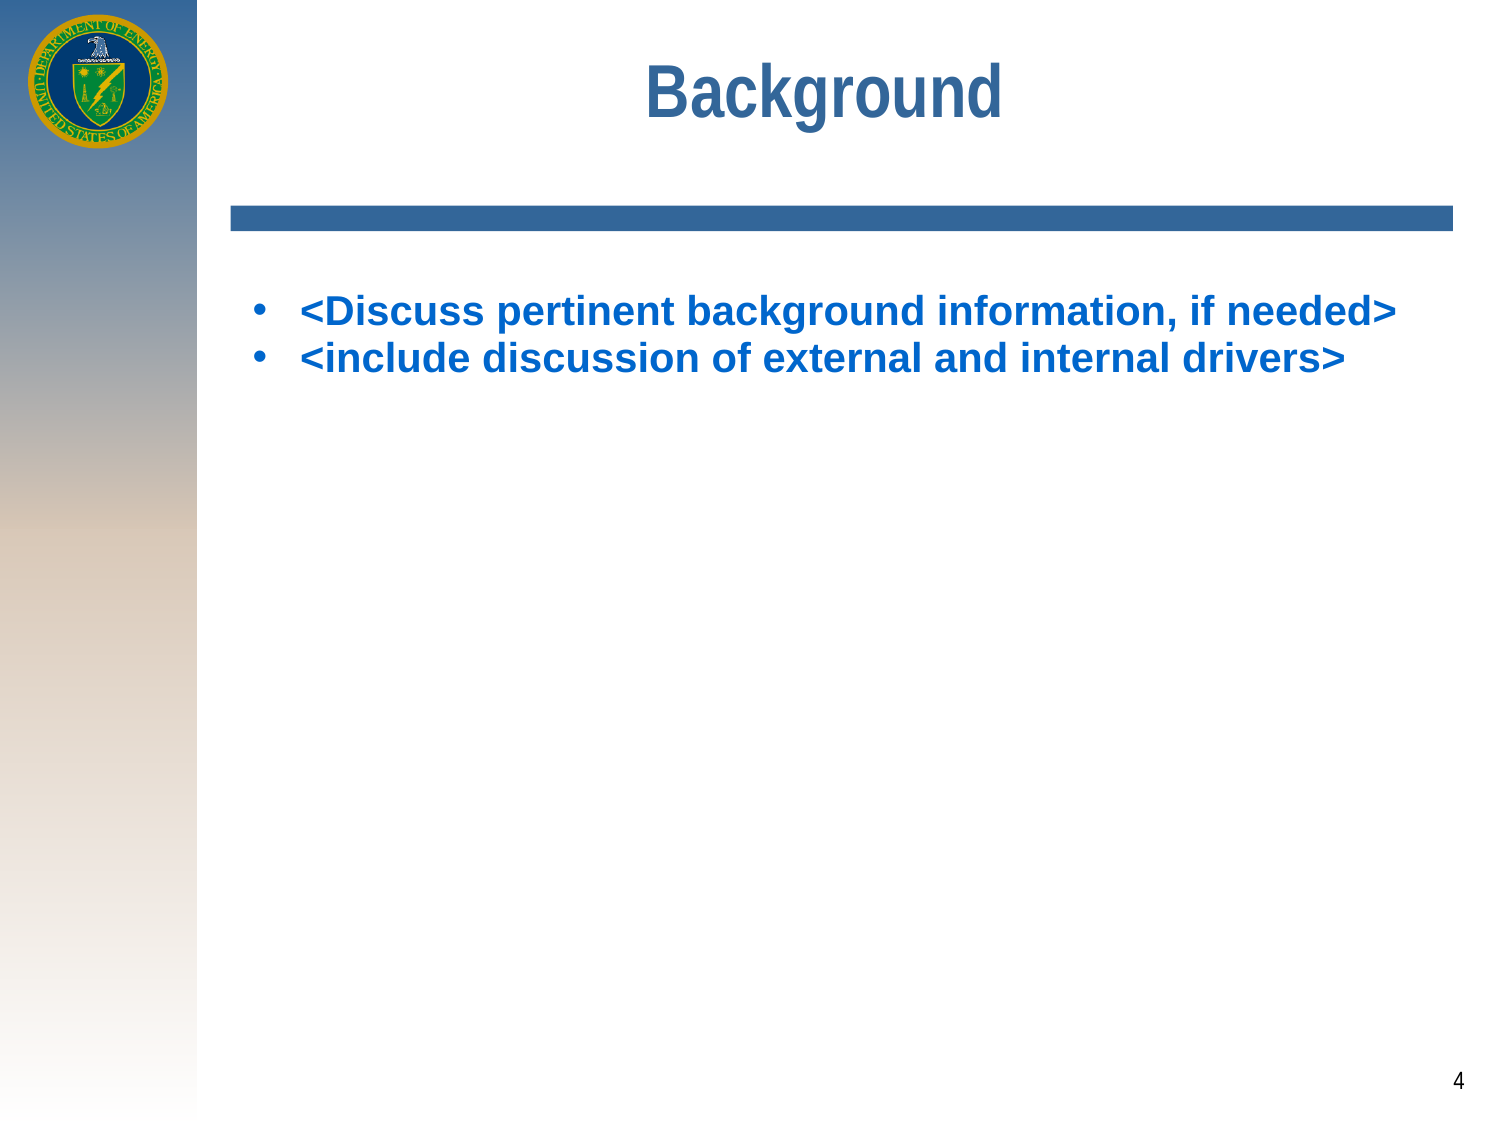

Background

<Discuss pertinent background information, if needed>
<include discussion of external and internal drivers>

4